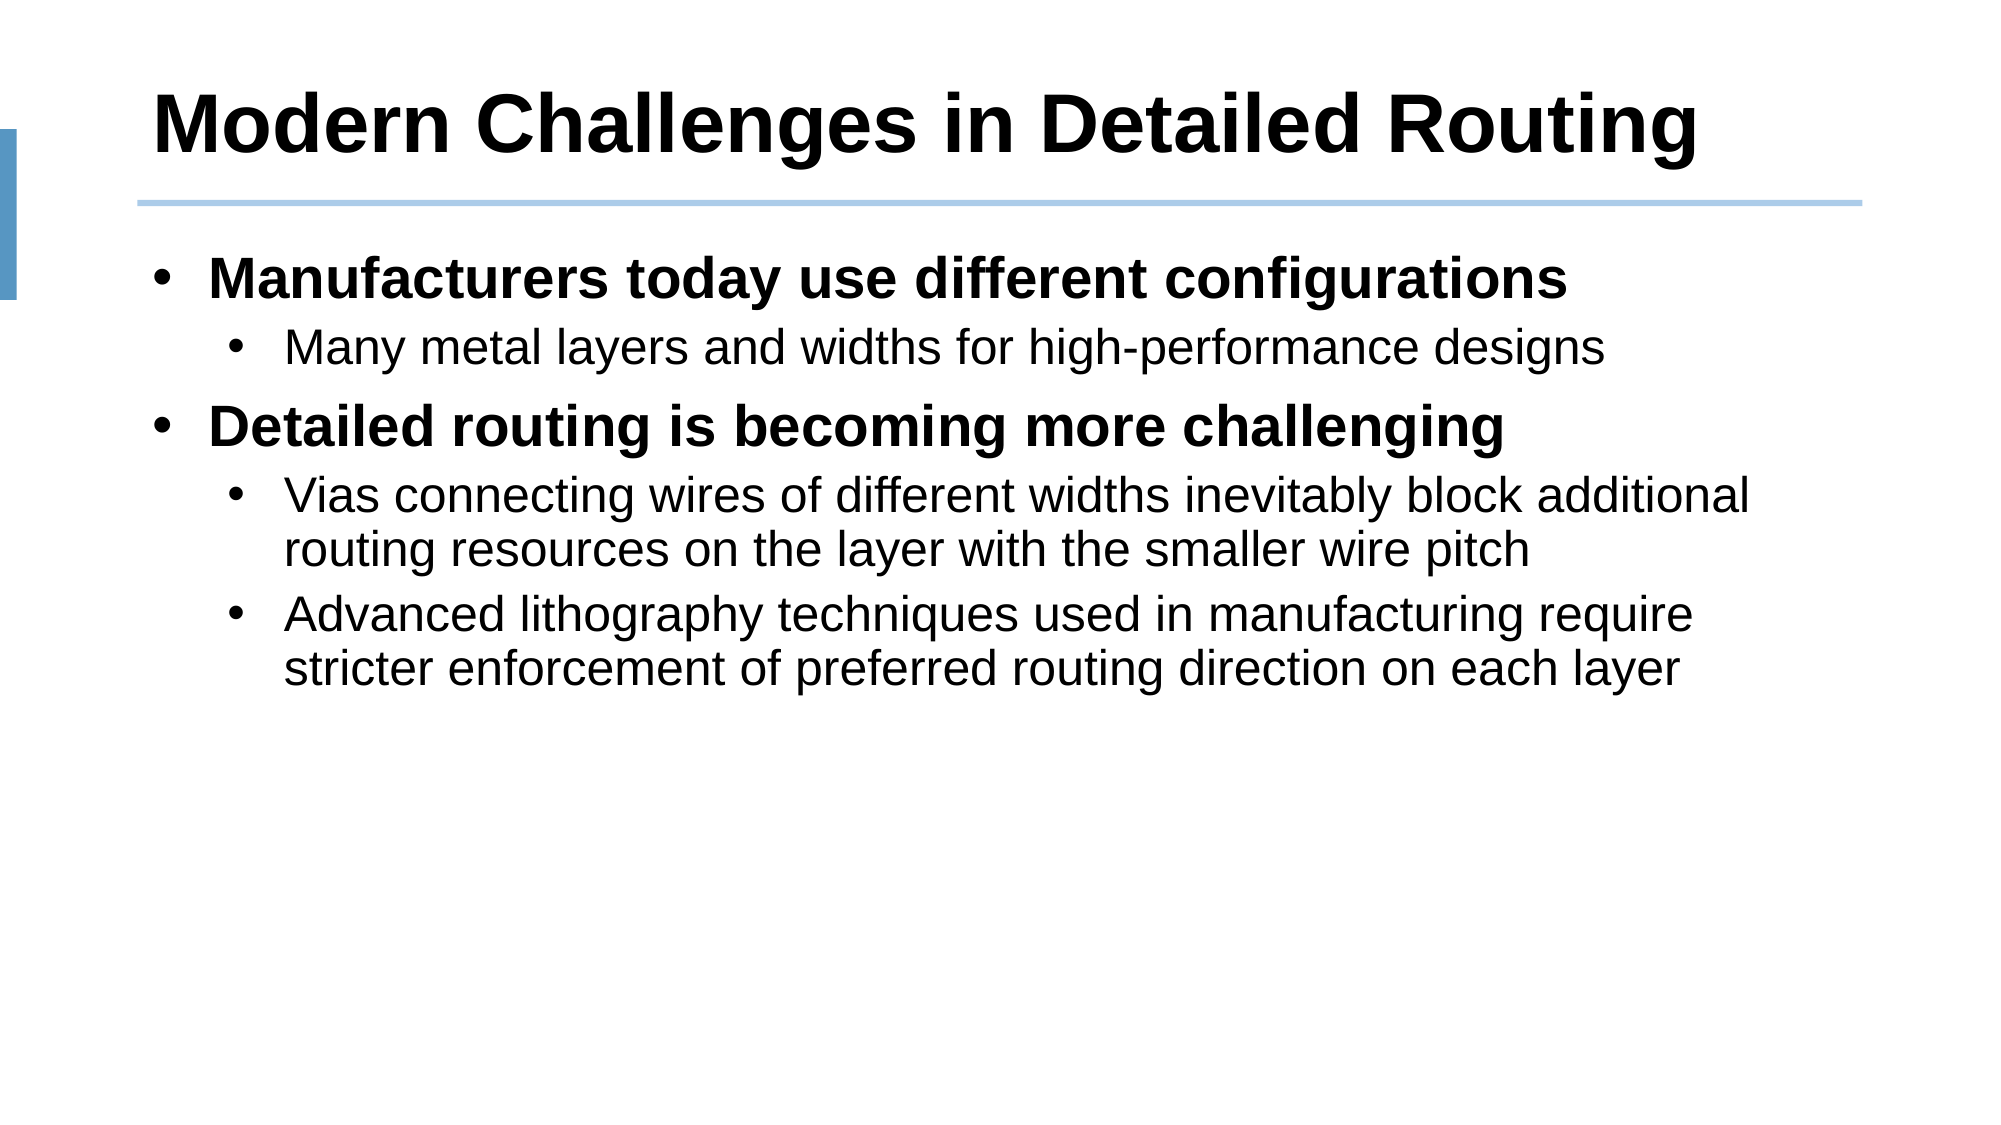

# Modern Challenges in Detailed Routing
Manufacturers today use different configurations
Many metal layers and widths for high-performance designs
Detailed routing is becoming more challenging
Vias connecting wires of different widths inevitably block additional routing resources on the layer with the smaller wire pitch
Advanced lithography techniques used in manufacturing require
stricter enforcement of preferred routing direction on each layer